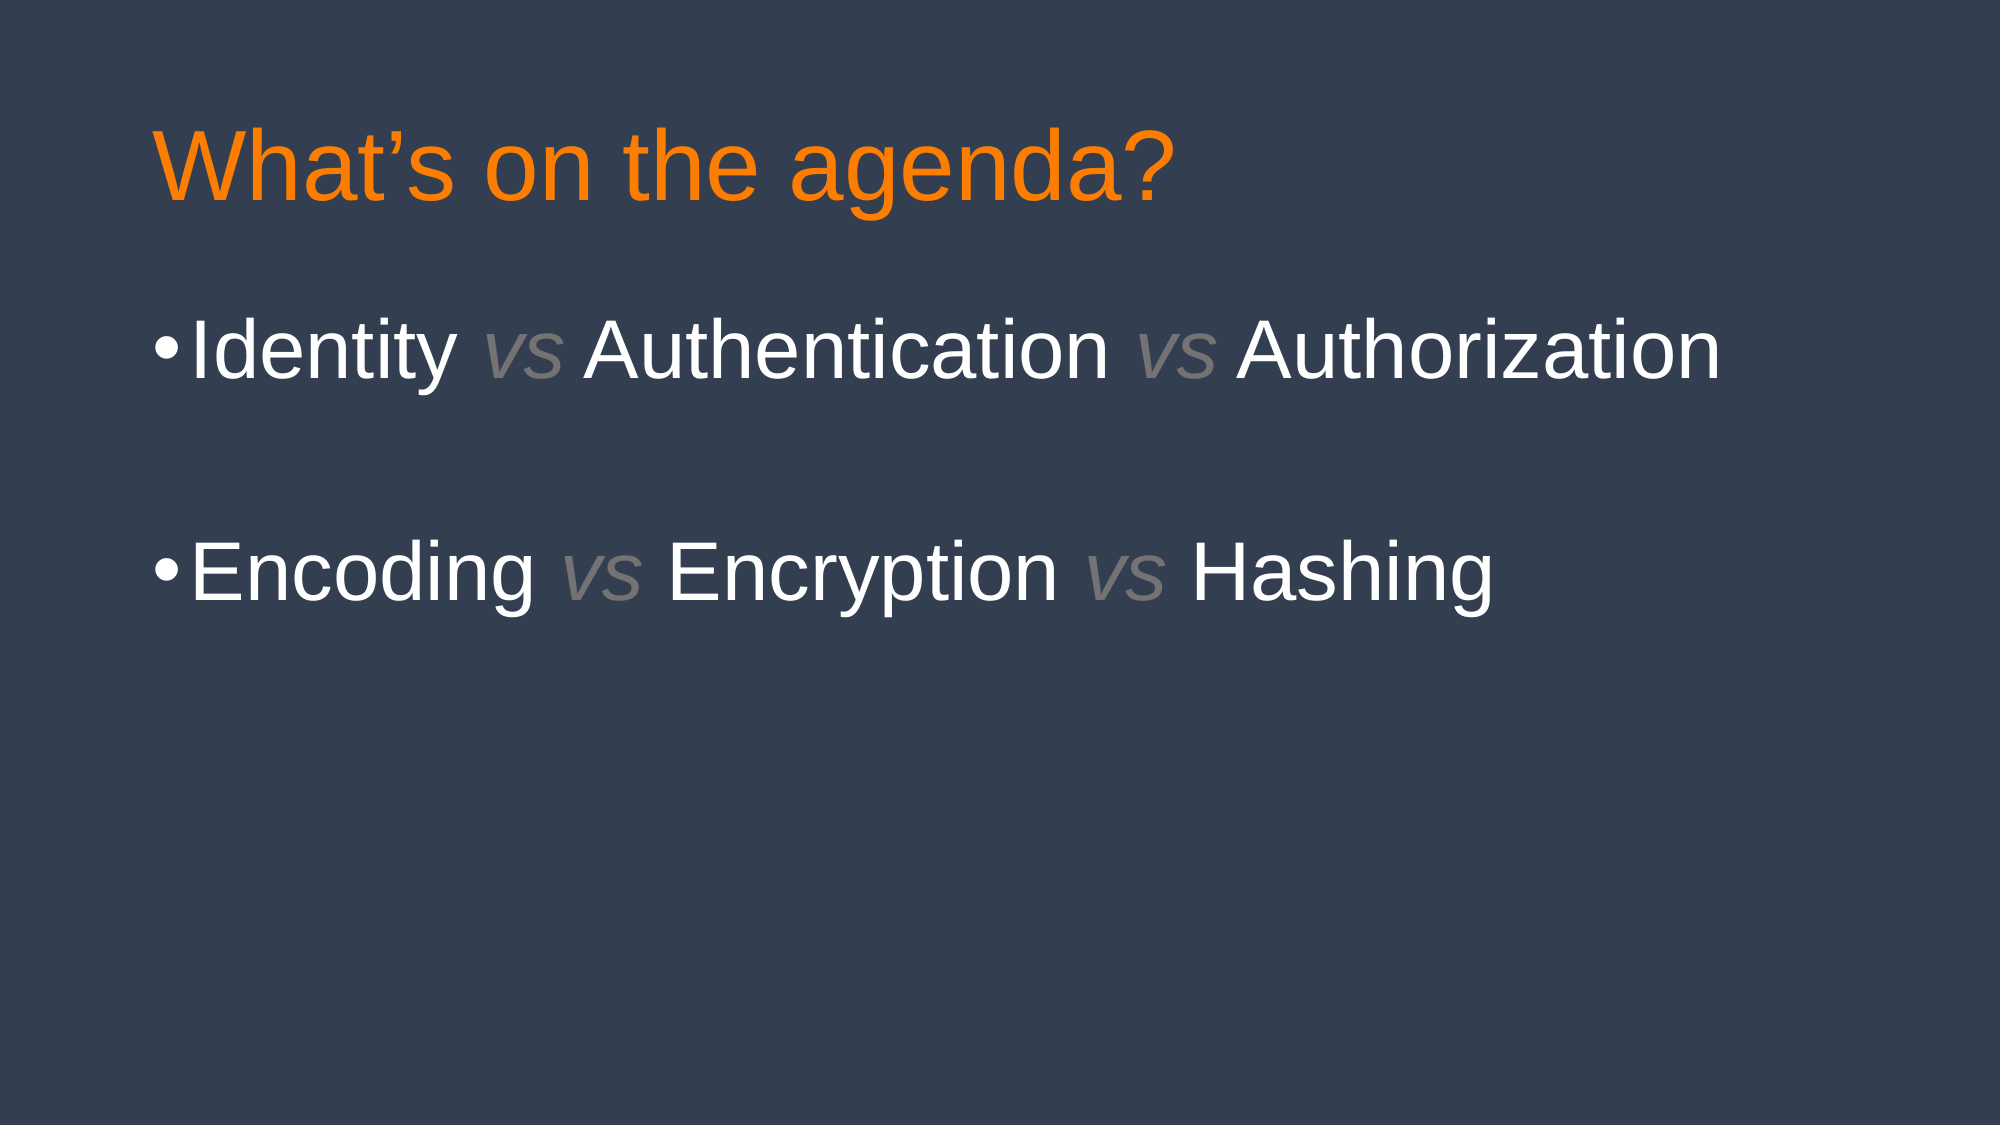

# What’s on the agenda?
Identity vs Authentication vs Authorization

Encoding vs Encryption vs Hashing